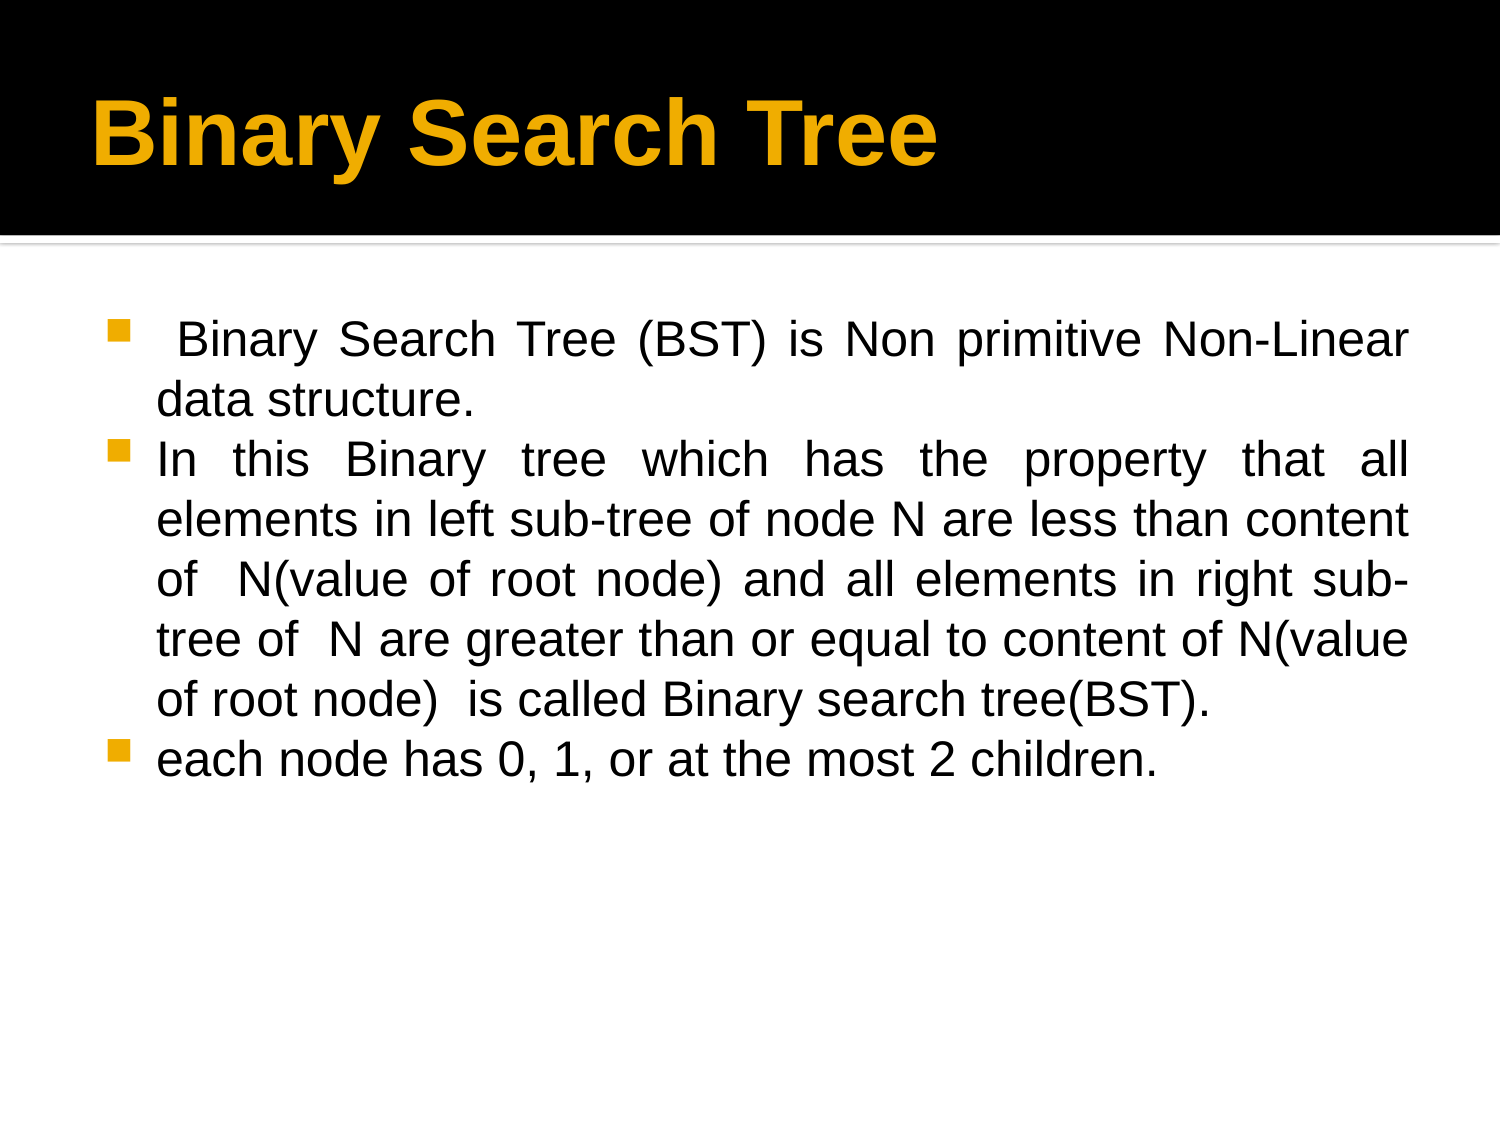

# Binary Search Tree
 Binary Search Tree (BST) is Non primitive Non-Linear data structure.
In this Binary tree which has the property that all elements in left sub-tree of node N are less than content of  N(value of root node) and all elements in right sub-tree of  N are greater than or equal to content of N(value of root node)  is called Binary search tree(BST).
each node has 0, 1, or at the most 2 children.